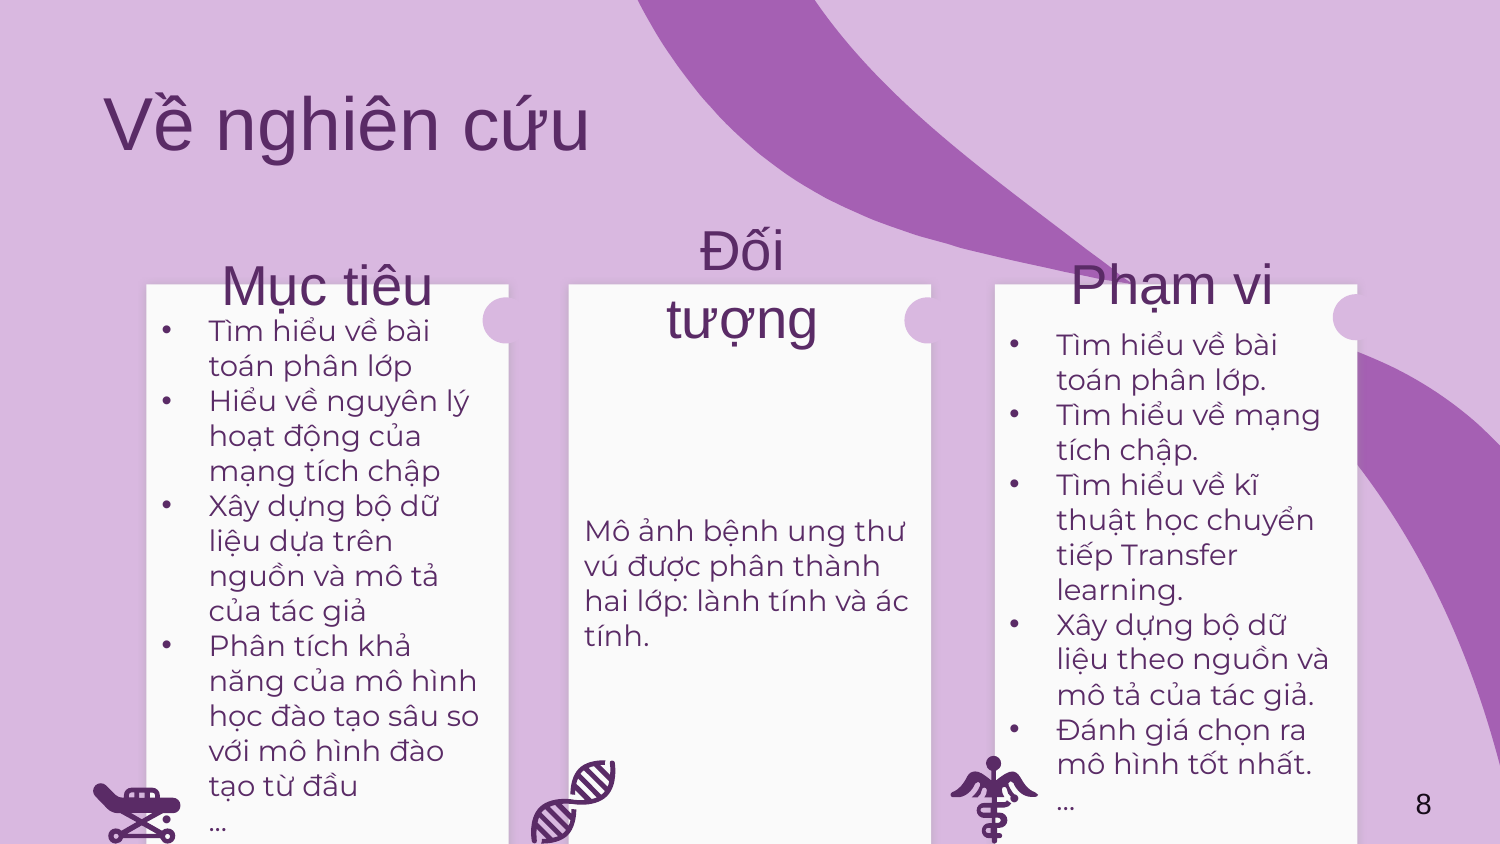

# Về nghiên cứu
Đối tượng
Phạm vi
Mục tiêu

Tìm hiểu về bài toán phân lớp
Hiểu về nguyên lý hoạt động của mạng tích chập
Xây dựng bộ dữ liệu dựa trên nguồn và mô tả của tác giả
Phân tích khả năng của mô hình học đào tạo sâu so với mô hình đào tạo từ đầu
...

Tìm hiểu về bài toán phân lớp.
Tìm hiểu về mạng tích chập.
Tìm hiểu về kĩ thuật học chuyển tiếp Transfer learning.
Xây dựng bộ dữ liệu theo nguồn và mô tả của tác giả.
Đánh giá chọn ra mô hình tốt nhất.
…
Mô ảnh bệnh ung thư vú được phân thành hai lớp: lành tính và ác tính.

8